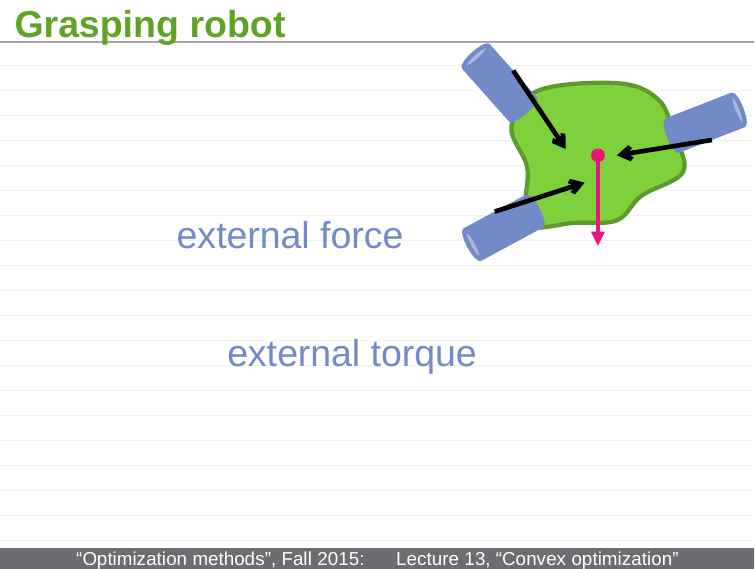

# Grasping robot

external force
external torque